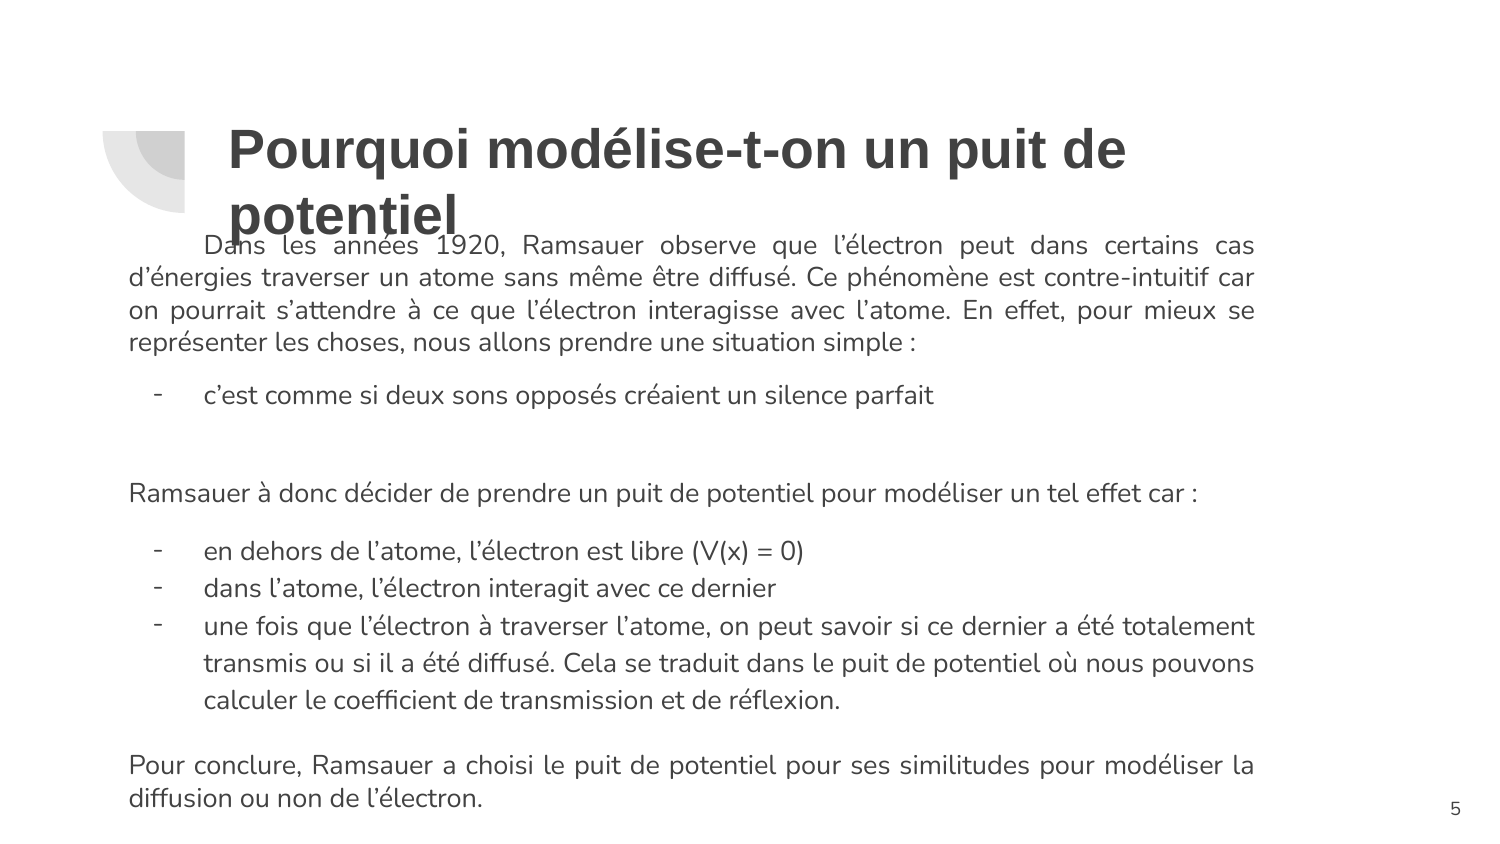

# Pourquoi modélise-t-on un puit de potentiel
Dans les années 1920, Ramsauer observe que l’électron peut dans certains cas d’énergies traverser un atome sans même être diffusé. Ce phénomène est contre-intuitif car on pourrait s’attendre à ce que l’électron interagisse avec l’atome. En effet, pour mieux se représenter les choses, nous allons prendre une situation simple :
c’est comme si deux sons opposés créaient un silence parfait

Ramsauer à donc décider de prendre un puit de potentiel pour modéliser un tel effet car :
en dehors de l’atome, l’électron est libre (V(x) = 0)
dans l’atome, l’électron interagit avec ce dernier
une fois que l’électron à traverser l’atome, on peut savoir si ce dernier a été totalement transmis ou si il a été diffusé. Cela se traduit dans le puit de potentiel où nous pouvons calculer le coefficient de transmission et de réflexion.

Pour conclure, Ramsauer a choisi le puit de potentiel pour ses similitudes pour modéliser la diffusion ou non de l’électron.
5